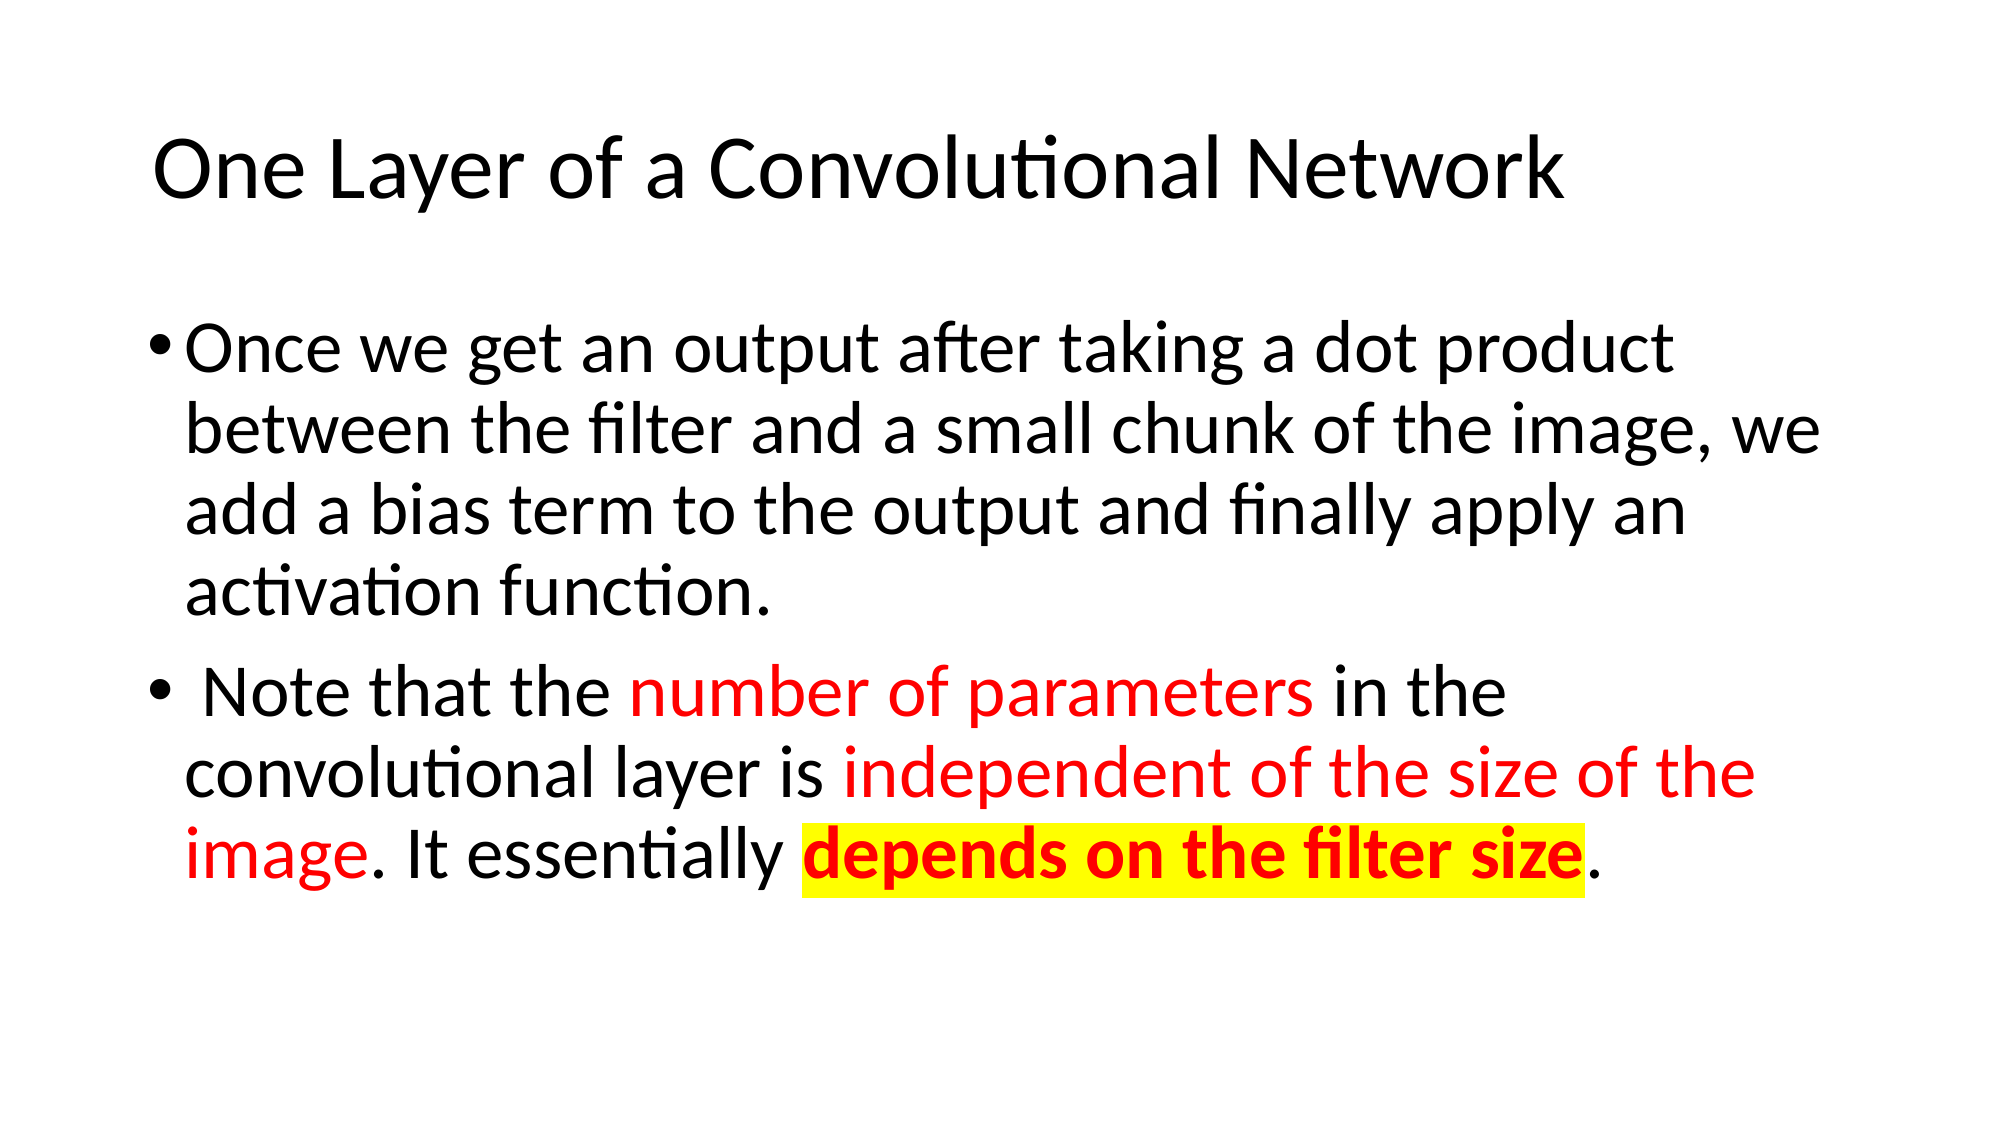

# One Layer of a Convolutional Network
Once we get an output after taking a dot product between the filter and a small chunk of the image, we add a bias term to the output and finally apply an activation function.
 Note that the number of parameters in the convolutional layer is independent of the size of the image. It essentially depends on the filter size.